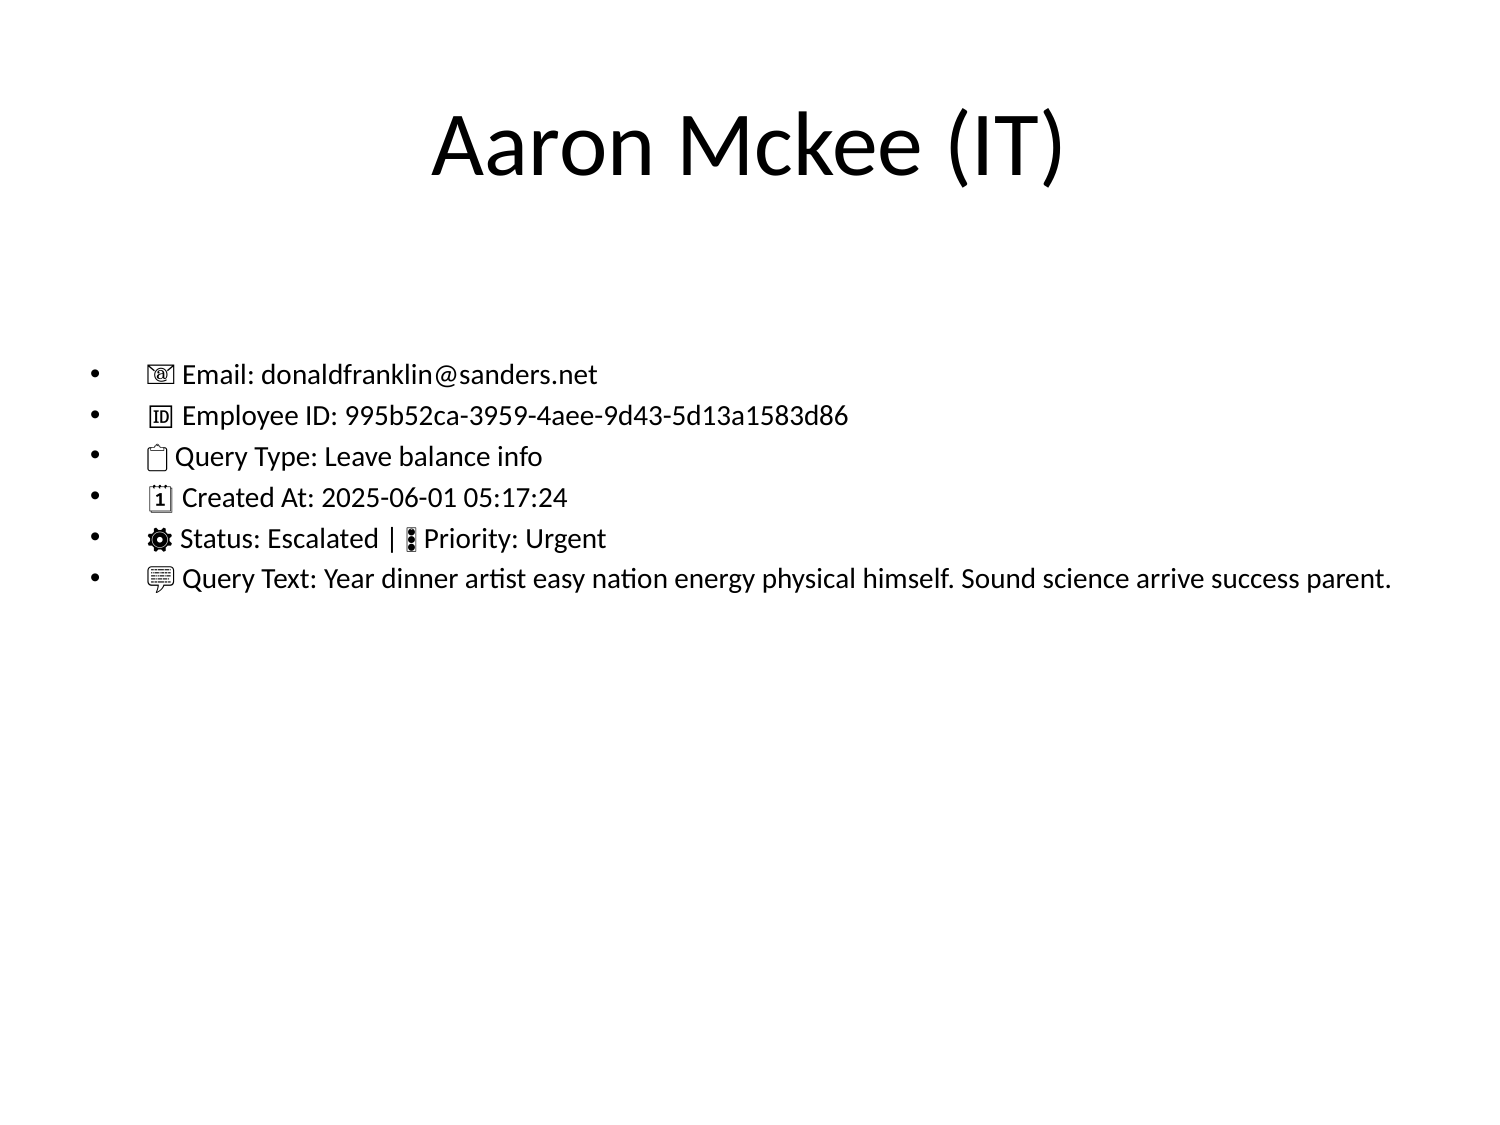

# Aaron Mckee (IT)

📧 Email: donaldfranklin@sanders.net
🆔 Employee ID: 995b52ca-3959-4aee-9d43-5d13a1583d86
📋 Query Type: Leave balance info
🗓 Created At: 2025-06-01 05:17:24
⚙ Status: Escalated | 🚦 Priority: Urgent
💬 Query Text: Year dinner artist easy nation energy physical himself. Sound science arrive success parent.